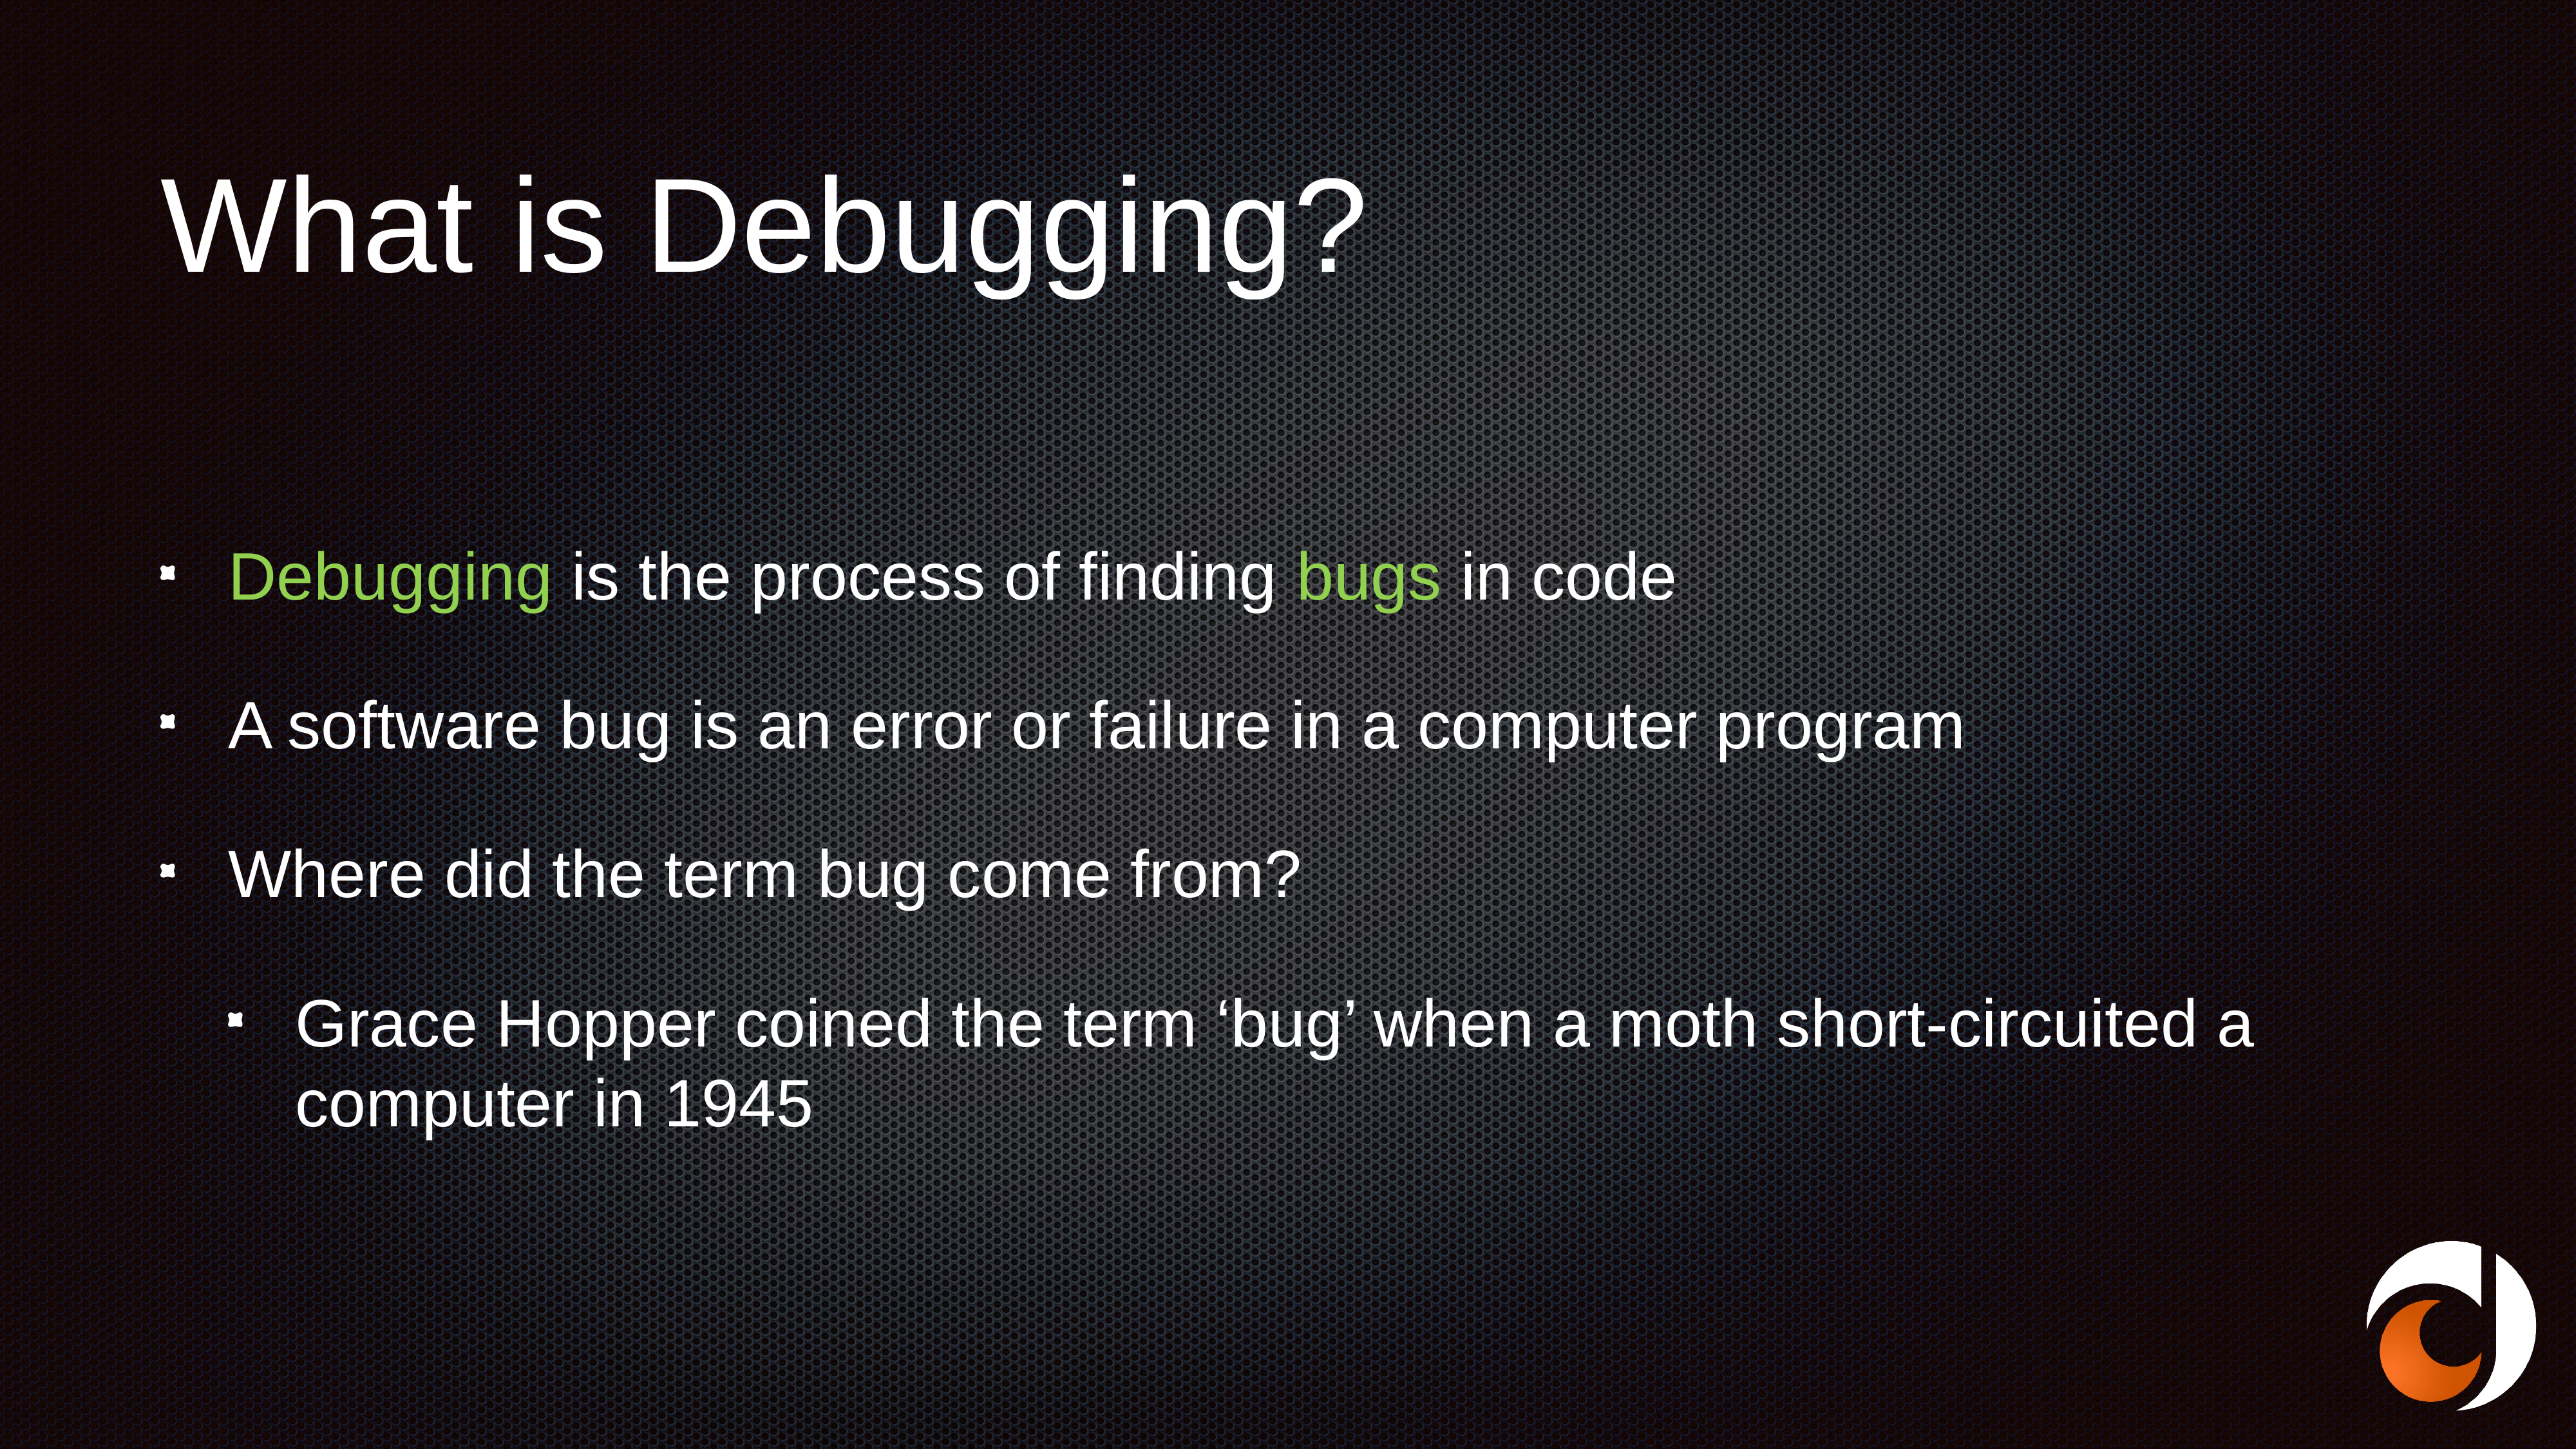

# What is Debugging?
Debugging is the process of finding bugs in code
A software bug is an error or failure in a computer program
Where did the term bug come from?
Grace Hopper coined the term ‘bug’ when a moth short-circuited a computer in 1945